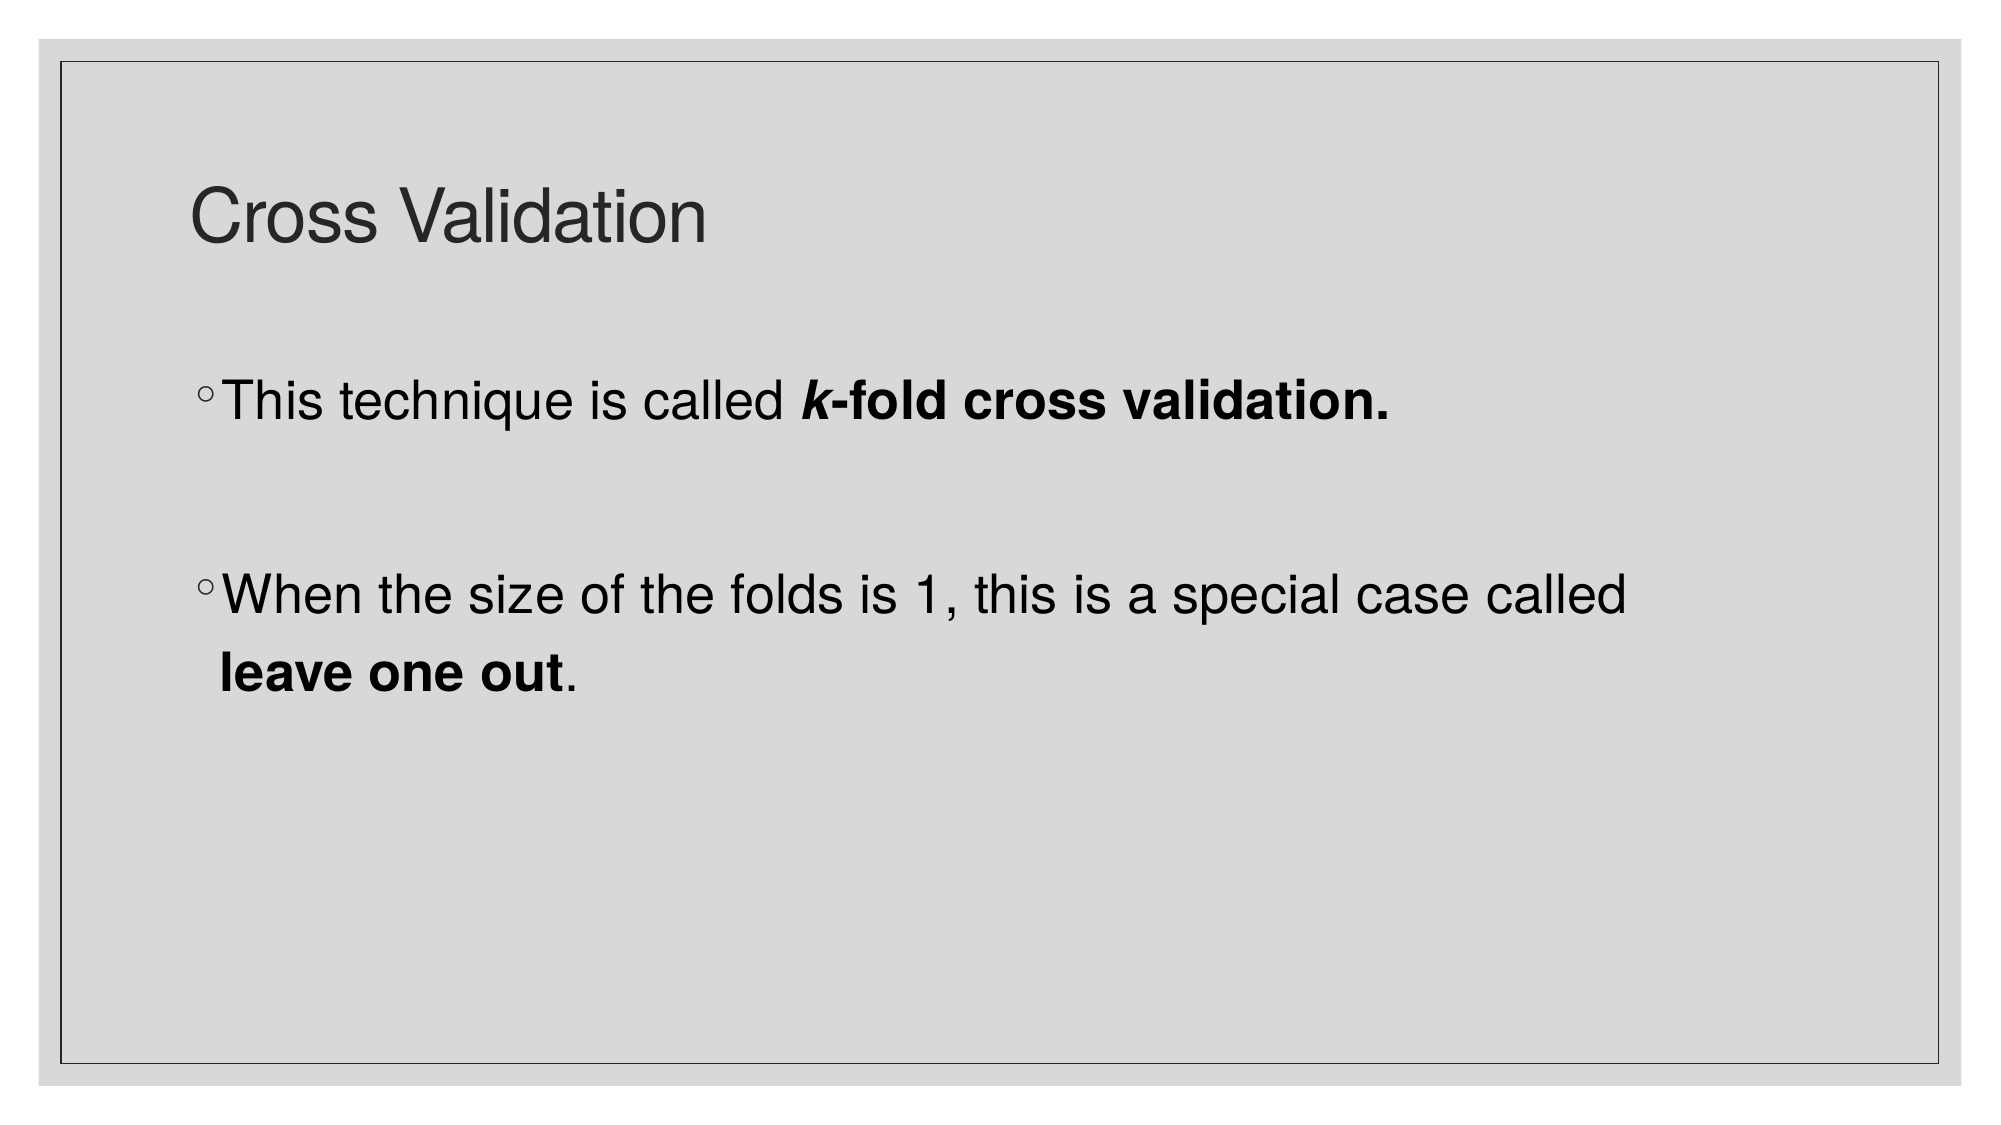

# Cross Validation
This technique is called k-fold cross validation.

When the size of the folds is 1, this is a special case called leave one out.